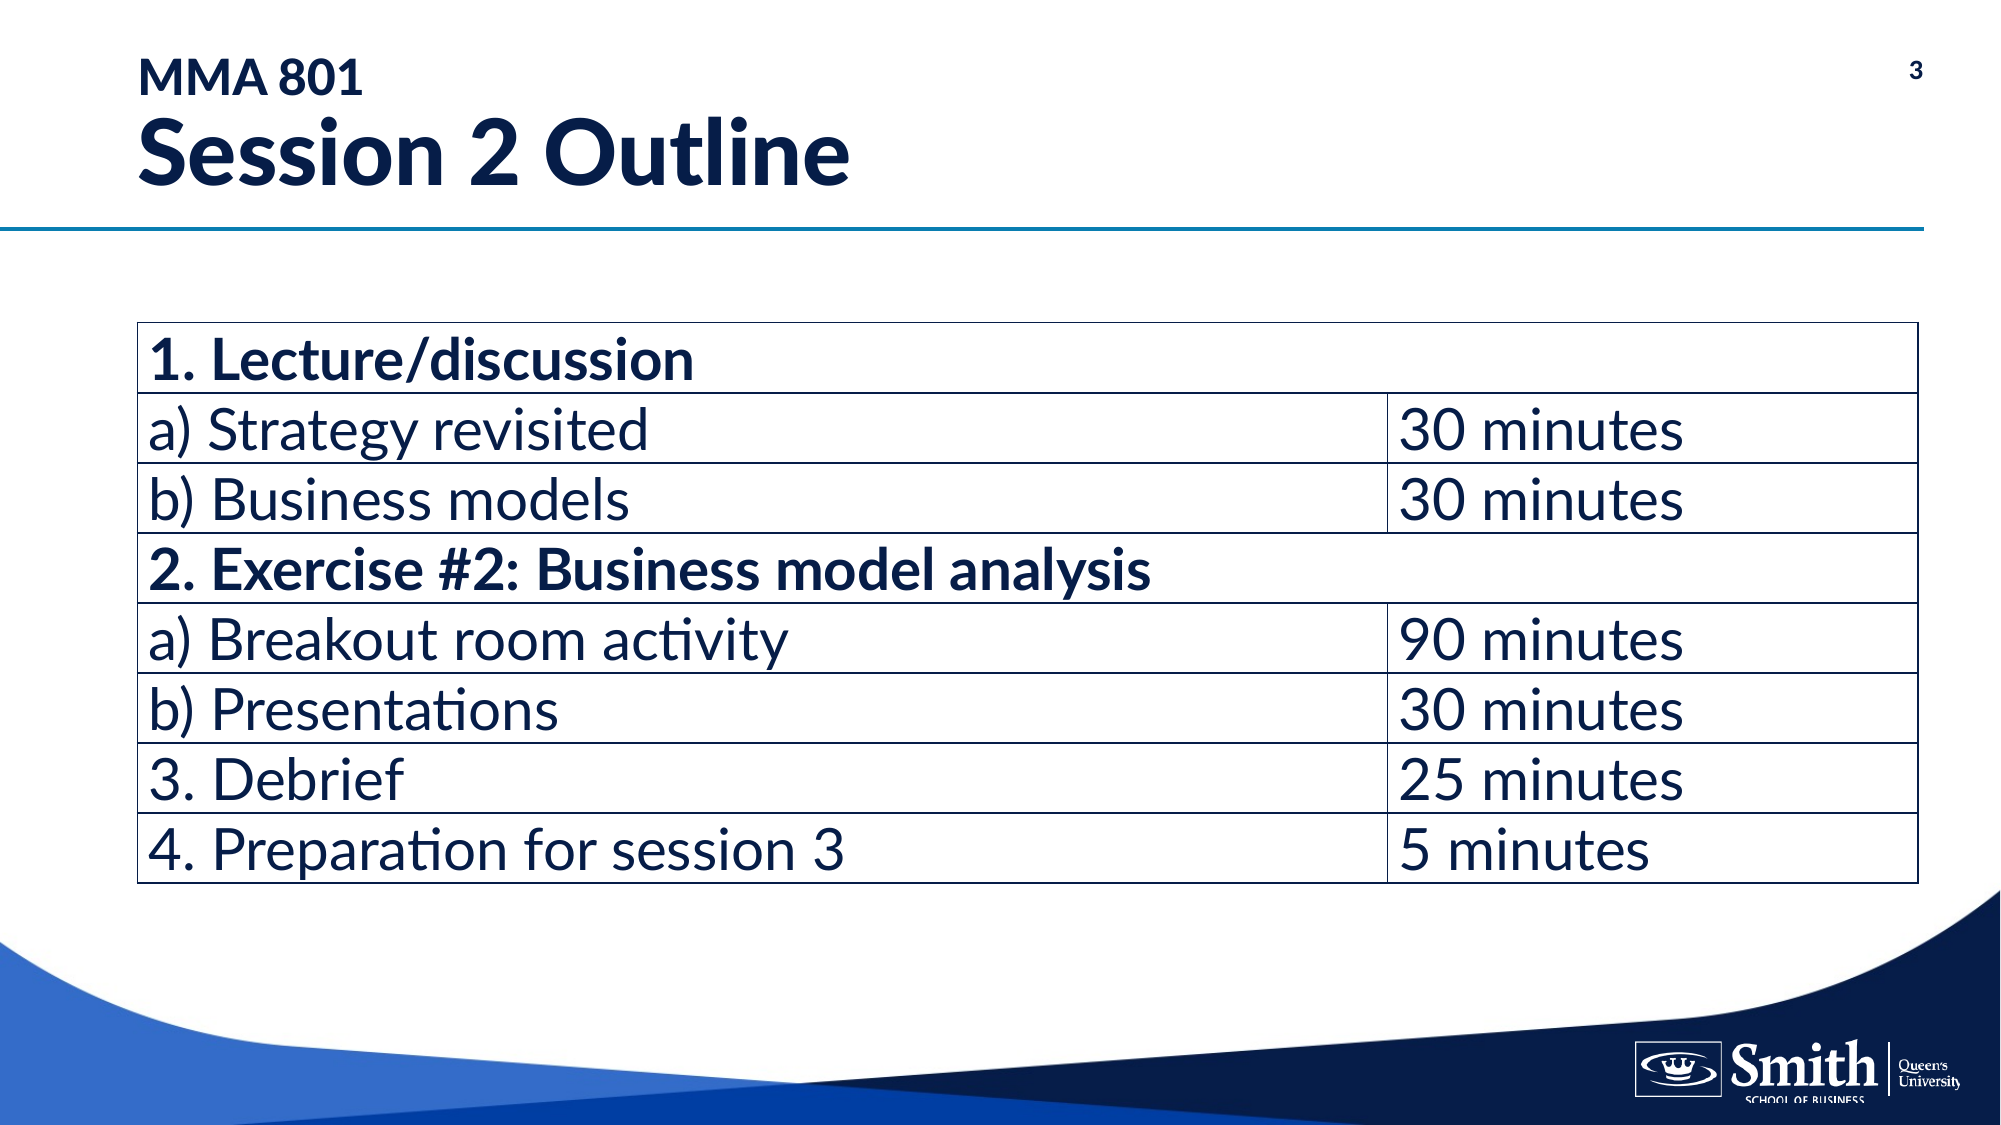

# MMA 801 Session 2 Outline
| 1. Lecture/discussion |  |
| --- | --- |
| a) Strategy revisited | 30 minutes |
| b) Business models | 30 minutes |
| 2. Exercise #2: Business model analysis |  |
| a) Breakout room activity | 90 minutes |
| b) Presentations | 30 minutes |
| 3. Debrief | 25 minutes |
| 4. Preparation for session 3 | 5 minutes |